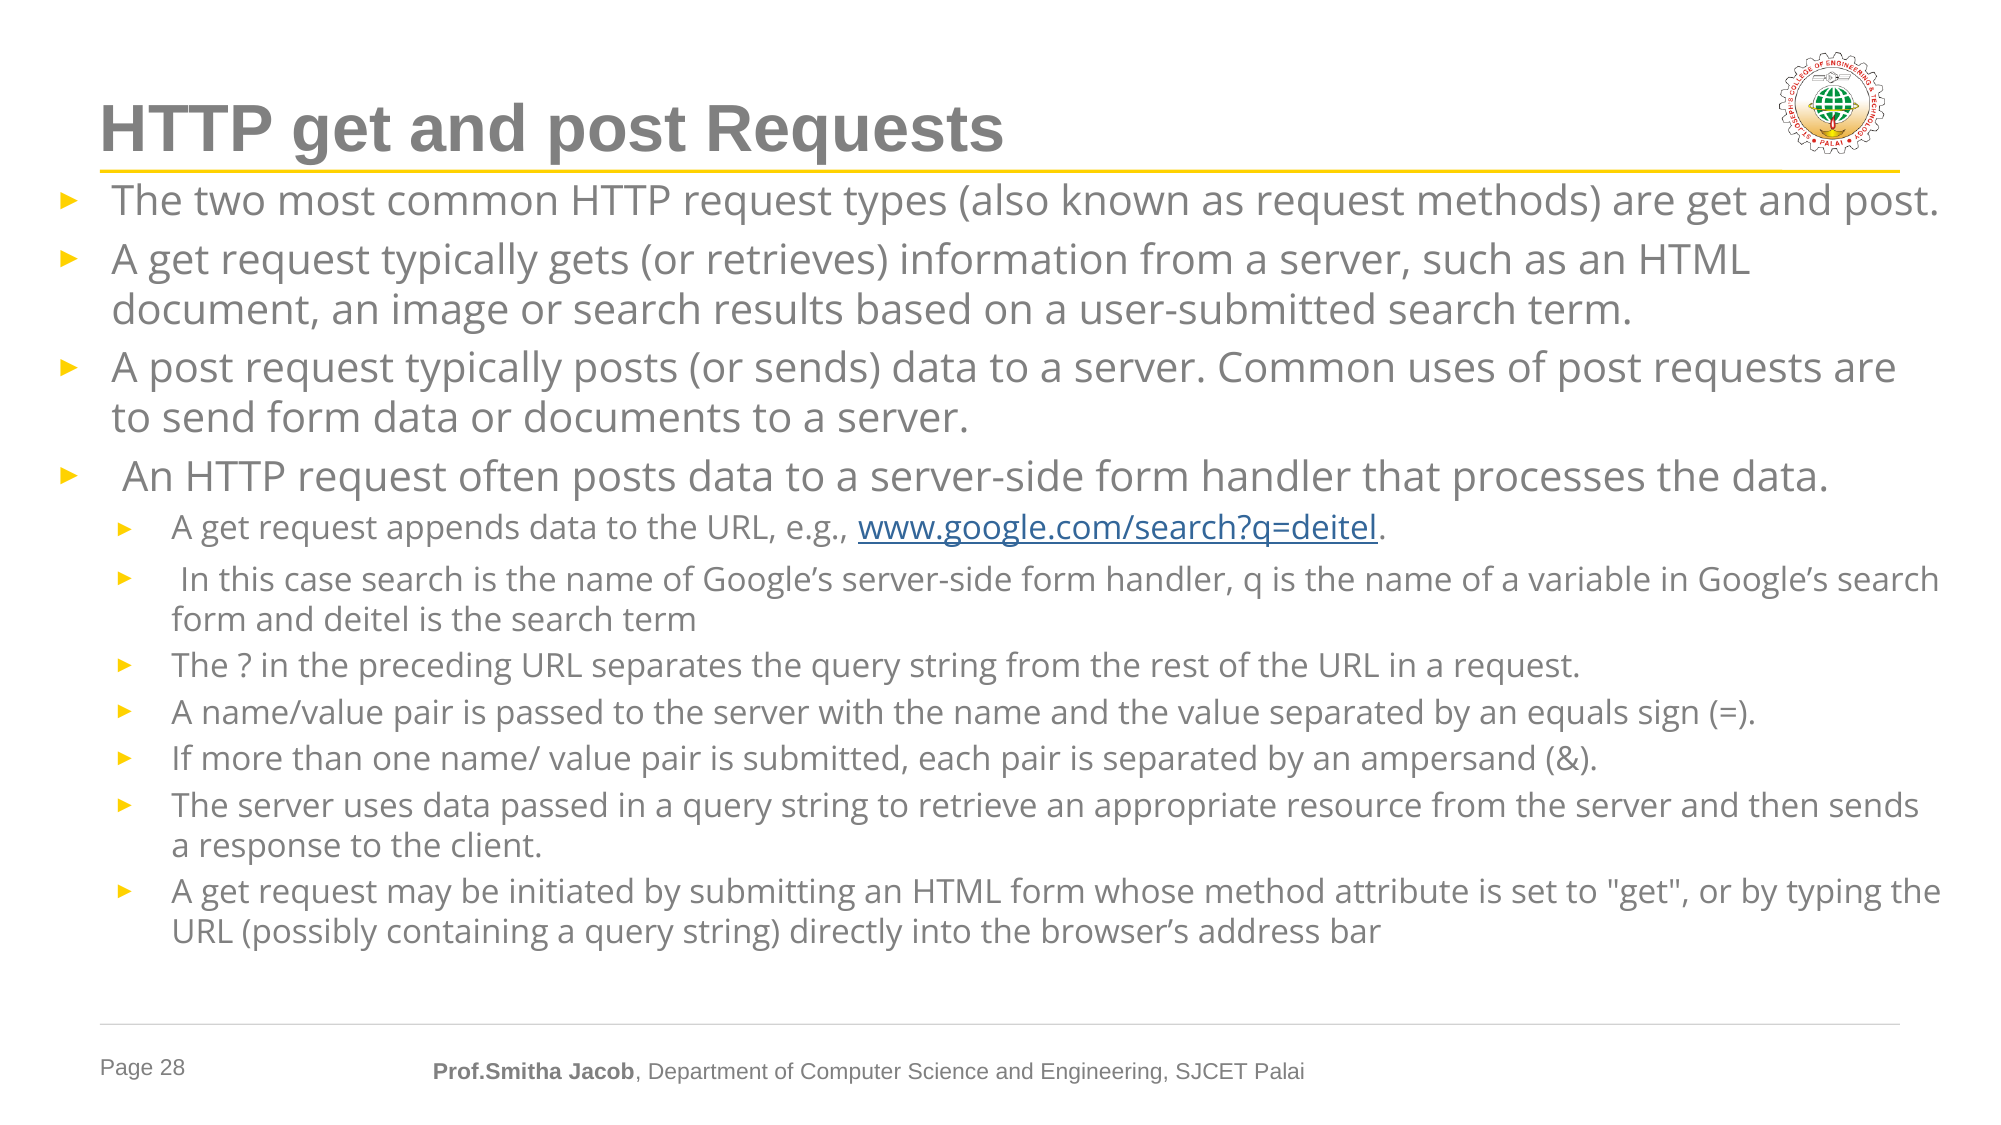

# HTTP get and post Requests
The two most common HTTP request types (also known as request methods) are get and post.
A get request typically gets (or retrieves) information from a server, such as an HTML document, an image or search results based on a user-submitted search term.
A post request typically posts (or sends) data to a server. Common uses of post requests are to send form data or documents to a server.
 An HTTP request often posts data to a server-side form handler that processes the data.
A get request appends data to the URL, e.g., www.google.com/search?q=deitel.
 In this case search is the name of Google’s server-side form handler, q is the name of a variable in Google’s search form and deitel is the search term
The ? in the preceding URL separates the query string from the rest of the URL in a request.
A name/value pair is passed to the server with the name and the value separated by an equals sign (=).
If more than one name/ value pair is submitted, each pair is separated by an ampersand (&).
The server uses data passed in a query string to retrieve an appropriate resource from the server and then sends a response to the client.
A get request may be initiated by submitting an HTML form whose method attribute is set to "get", or by typing the URL (possibly containing a query string) directly into the browser’s address bar